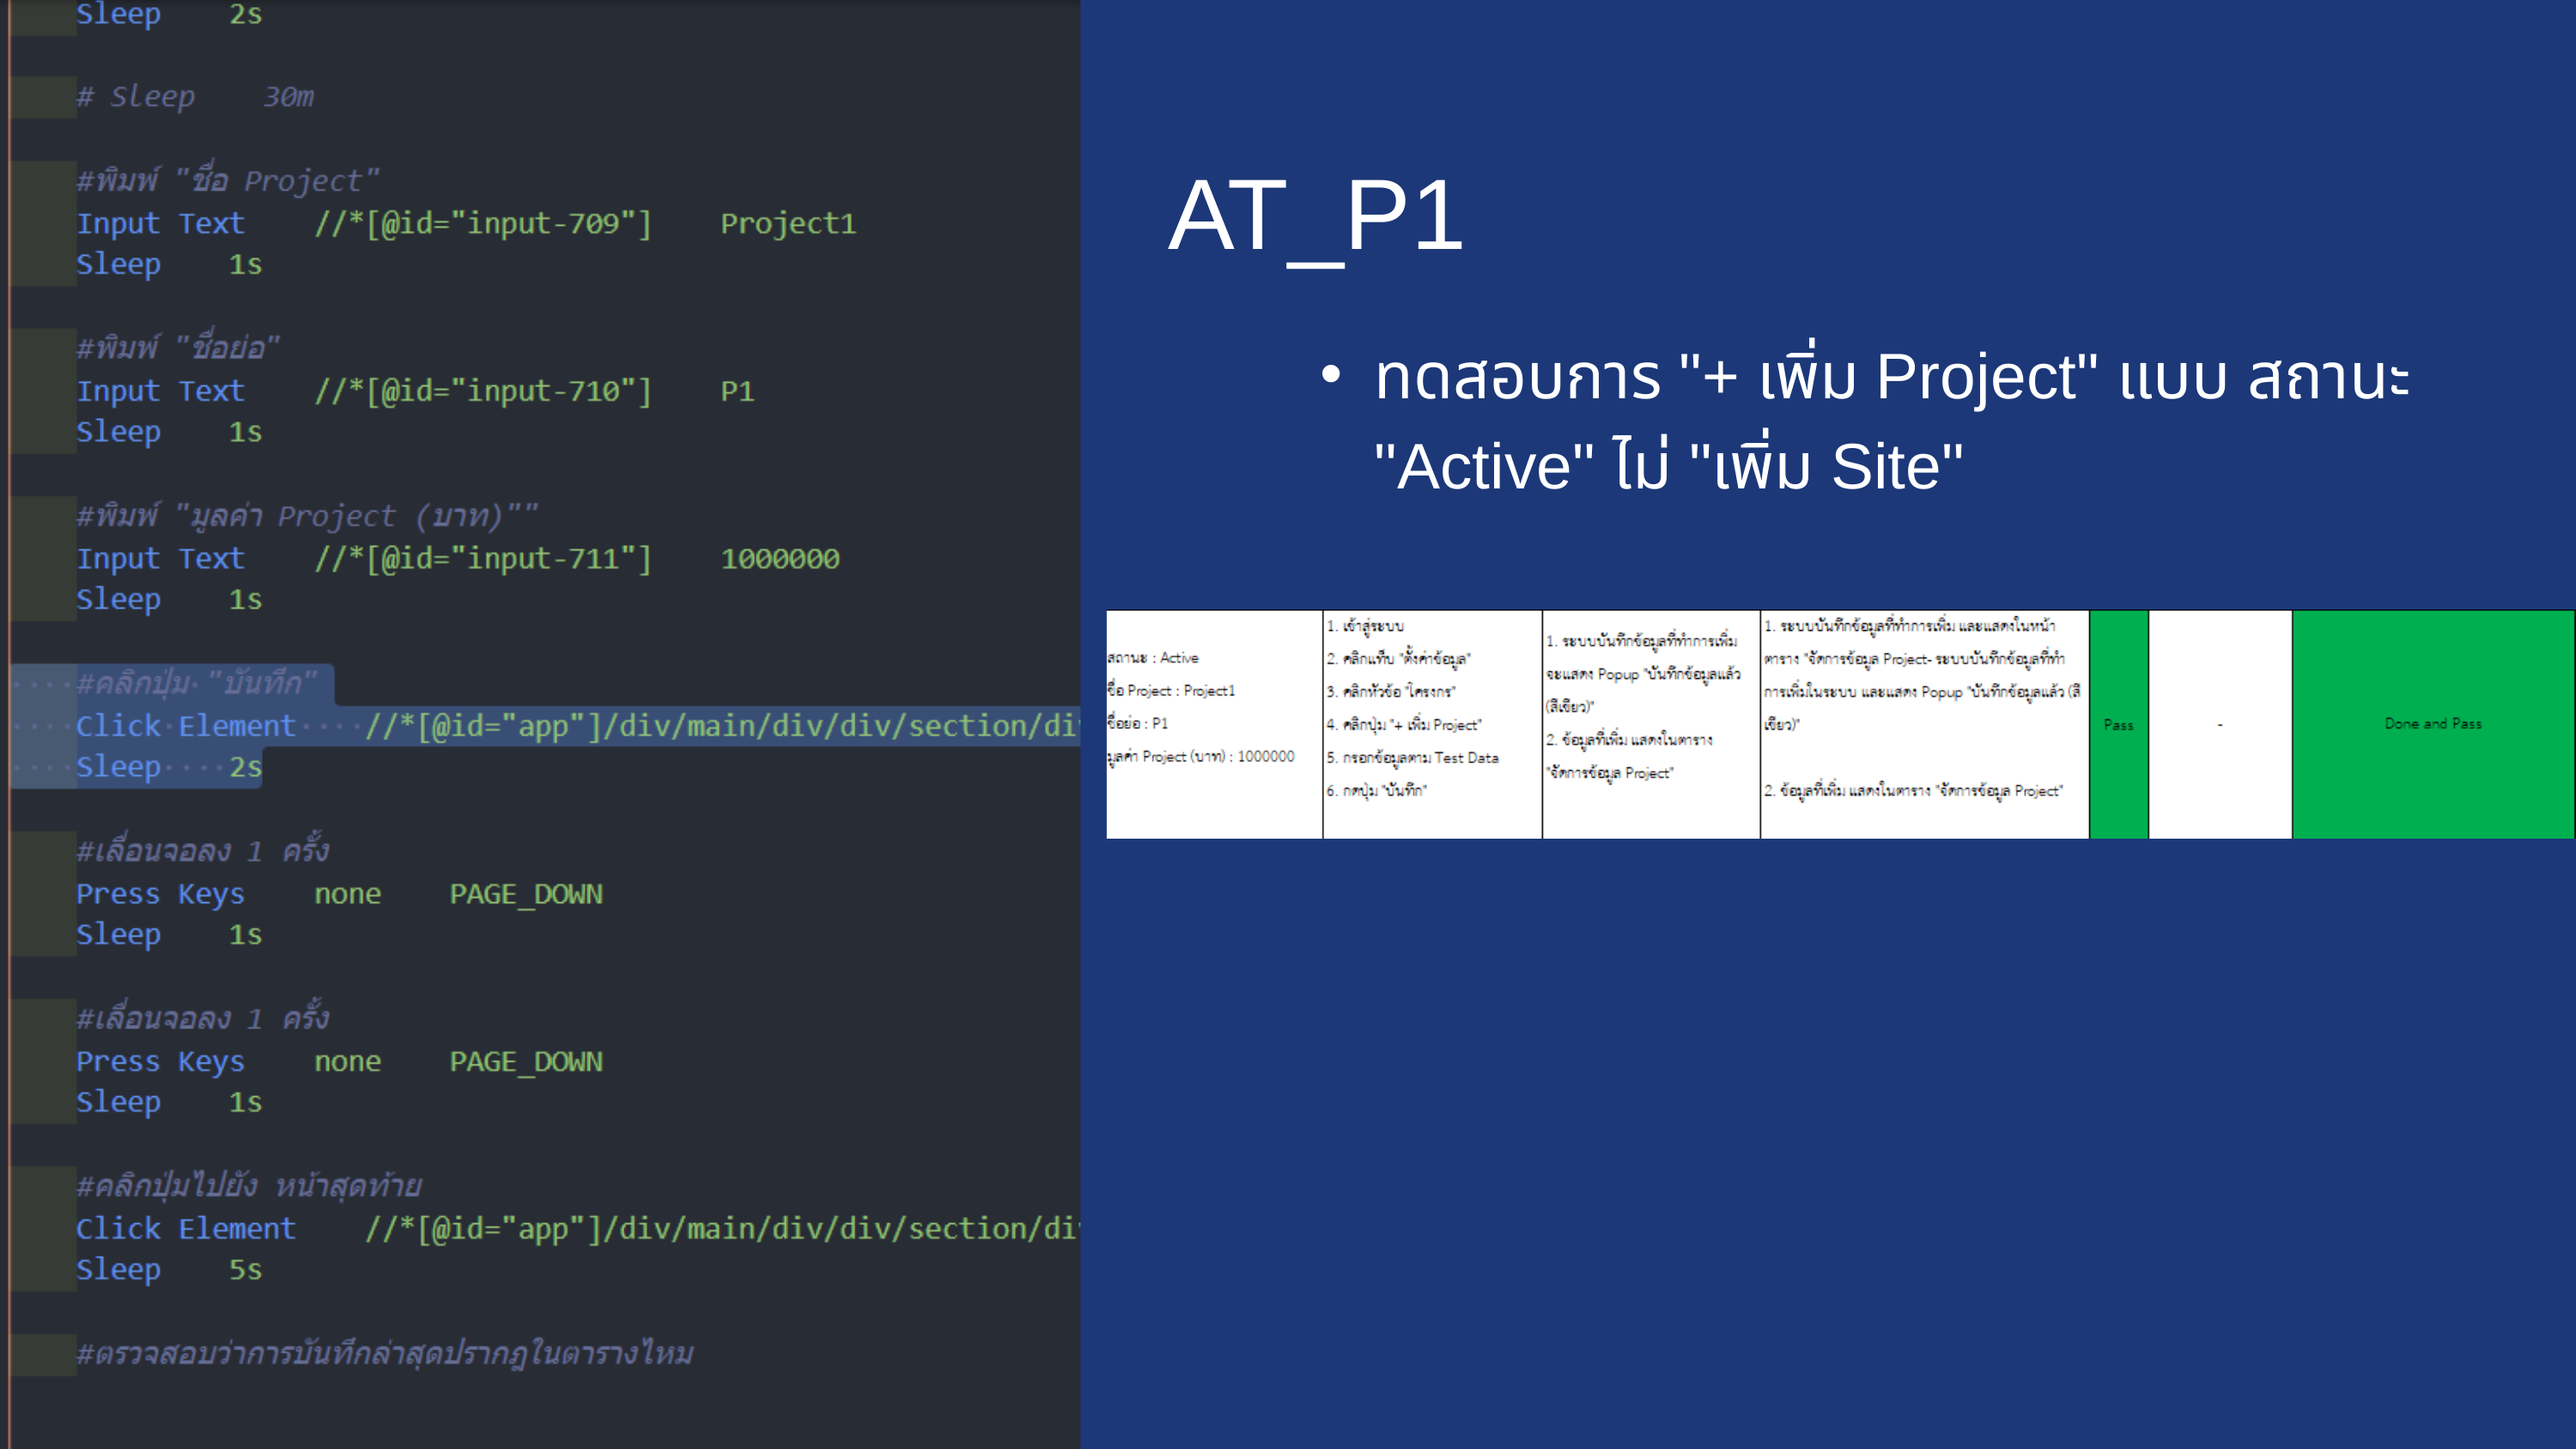

AT_P1
ทดสอบการ "+ เพิ่ม Project" แบบ สถานะ "Active" ไม่ "เพิ่ม Site"